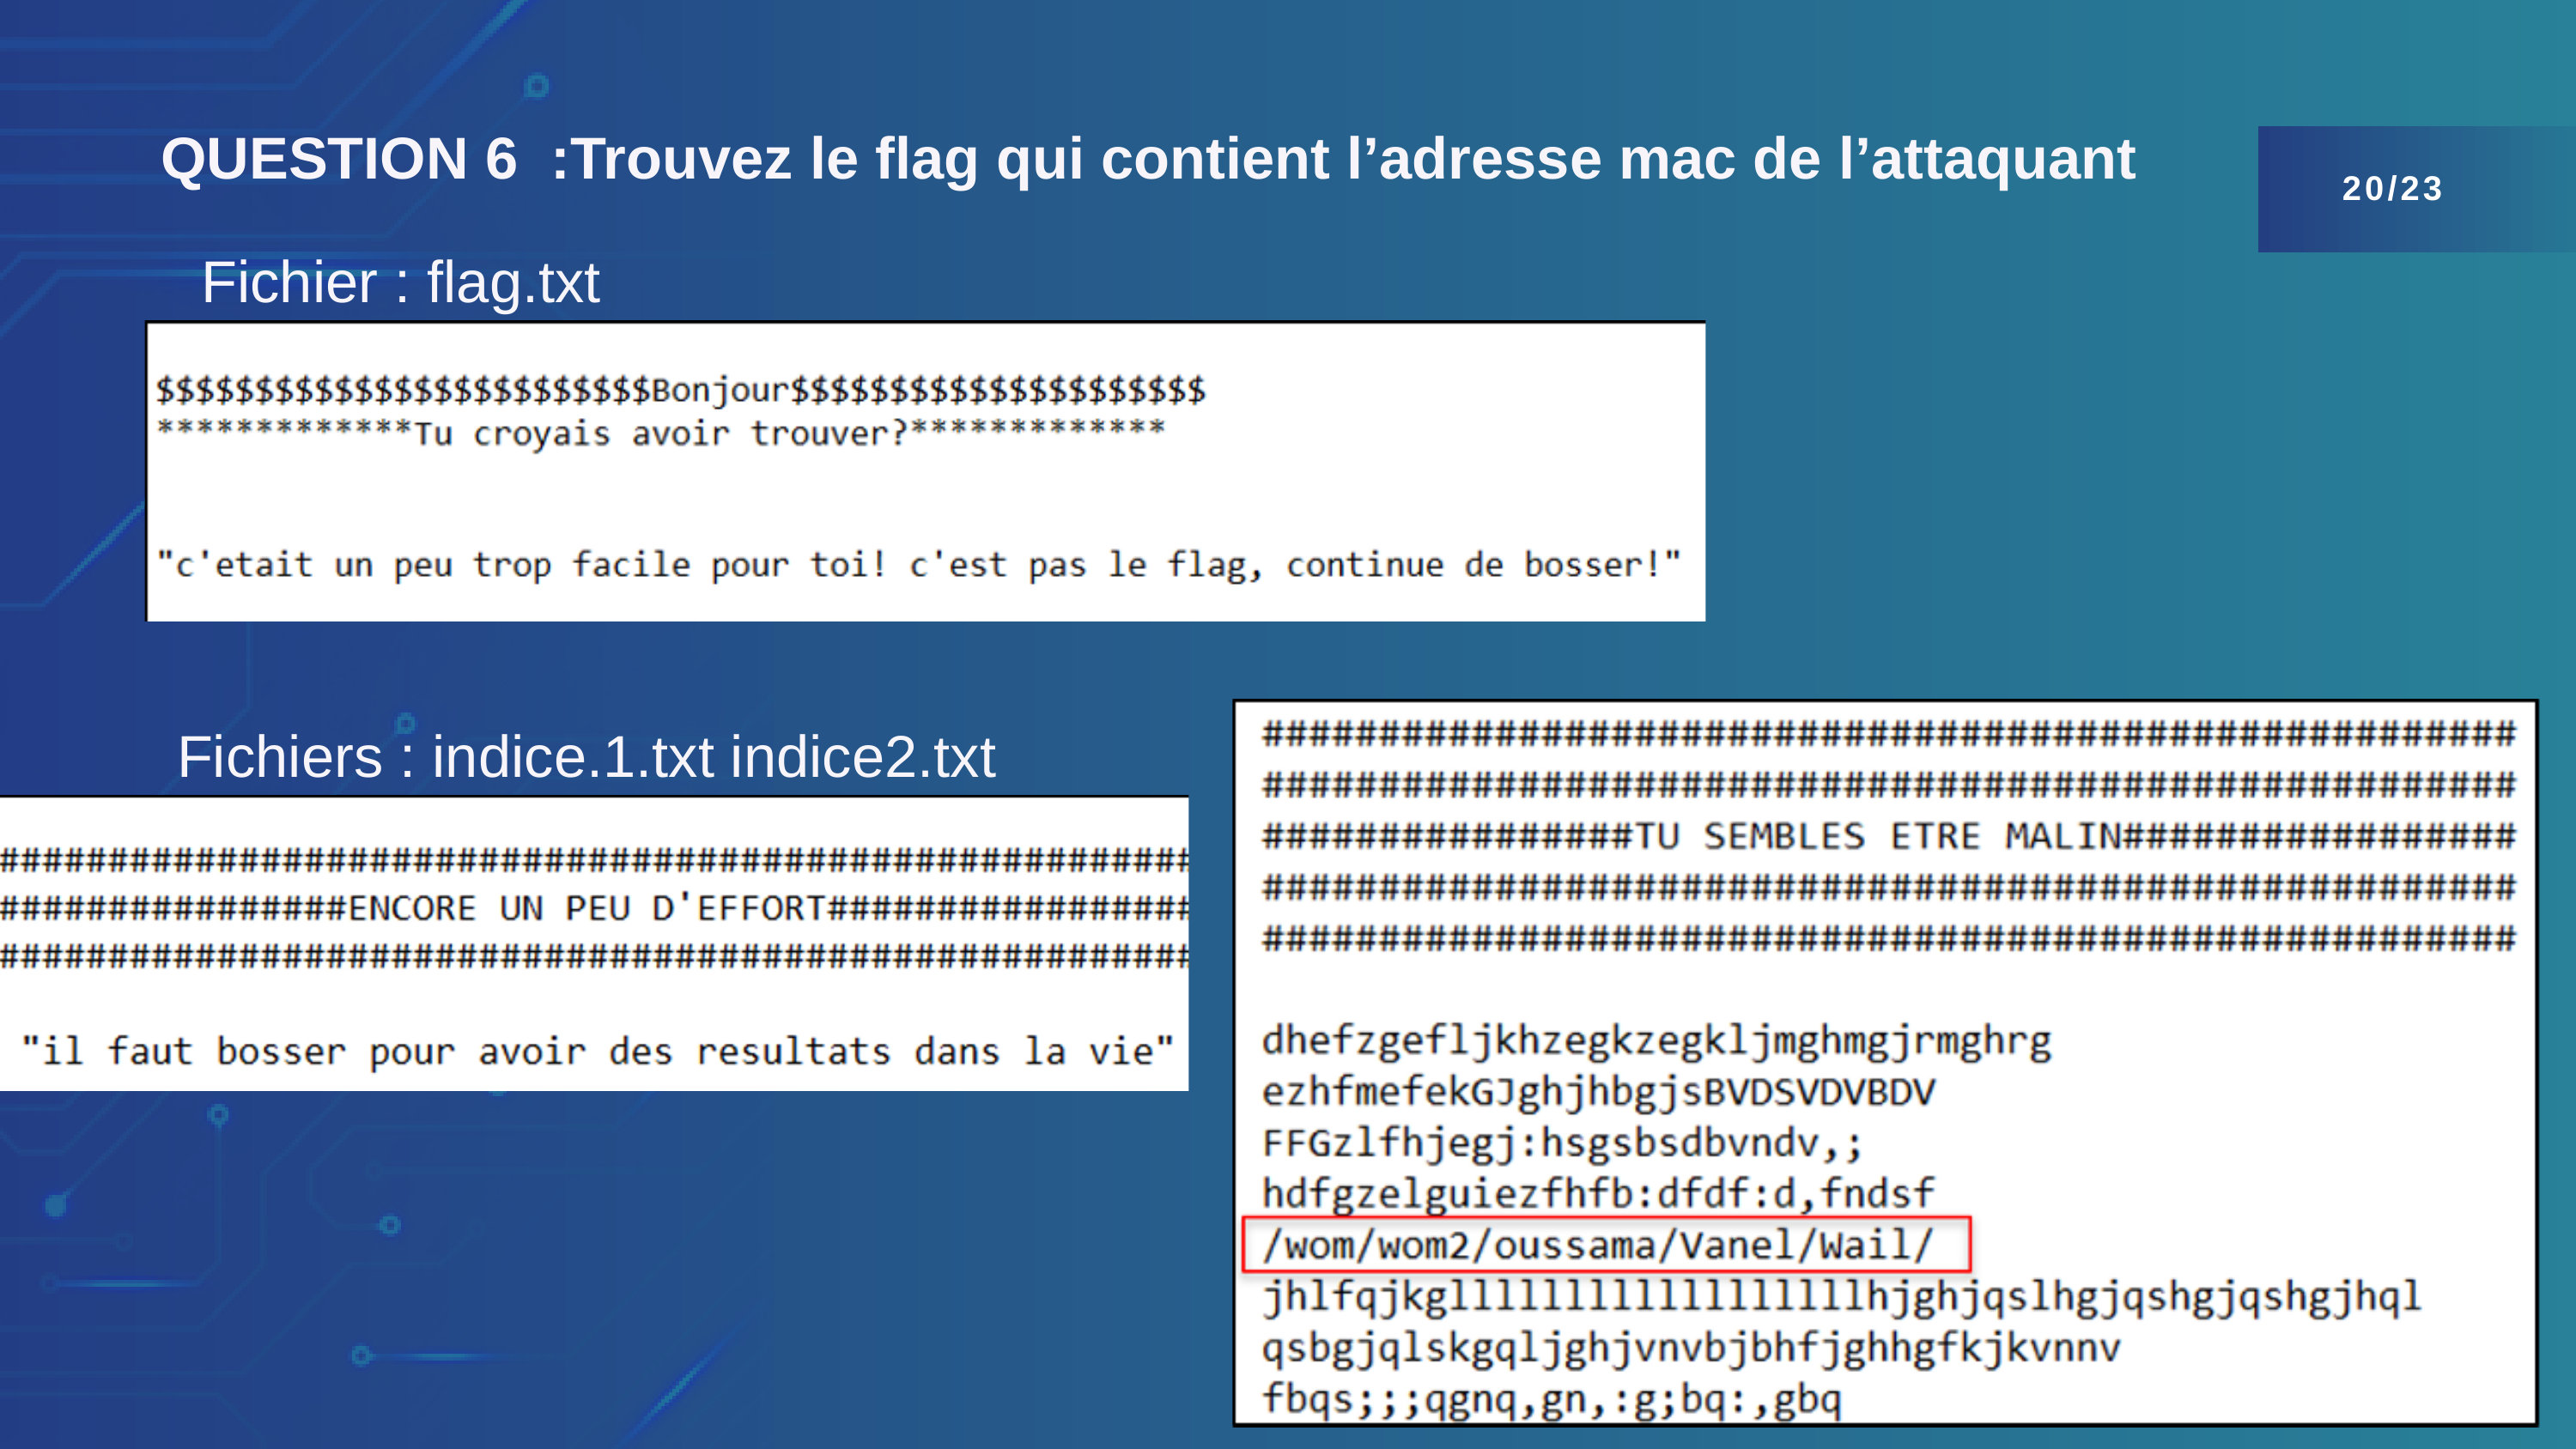

QUESTION 6  :Trouvez le flag qui contient l’adresse mac de l’attaquant

20/23
Fichier : flag.txt

Fichiers : indice.1.txt indice2.txt